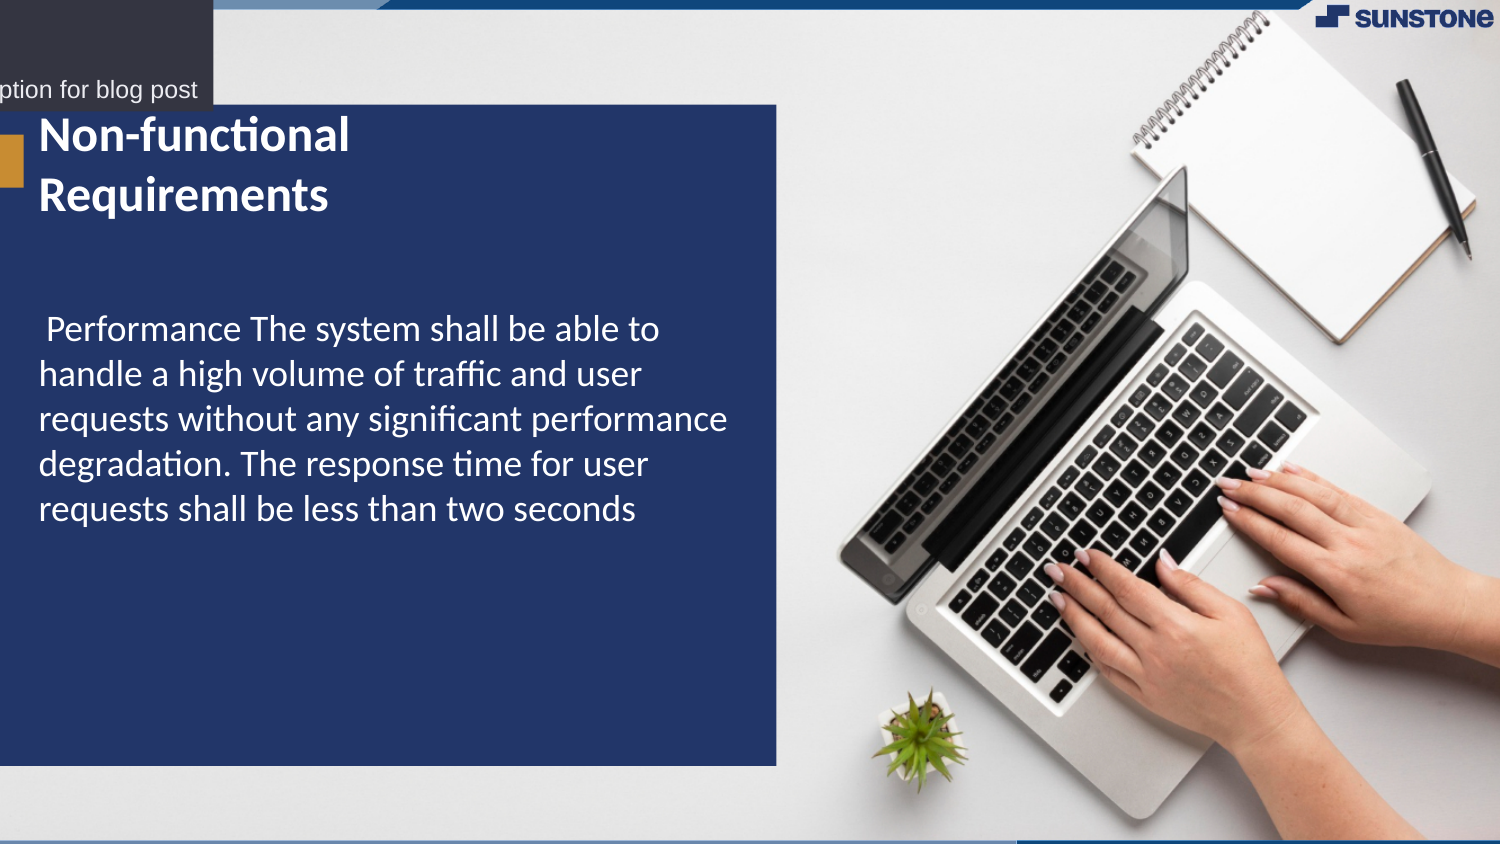

descryption for blog post

descryption for blog post

descryption for blog post
# Non-functional Requirements
 Performance The system shall be able to handle a high volume of traffic and user requests without any significant performance degradation. The response time for user requests shall be less than two seconds